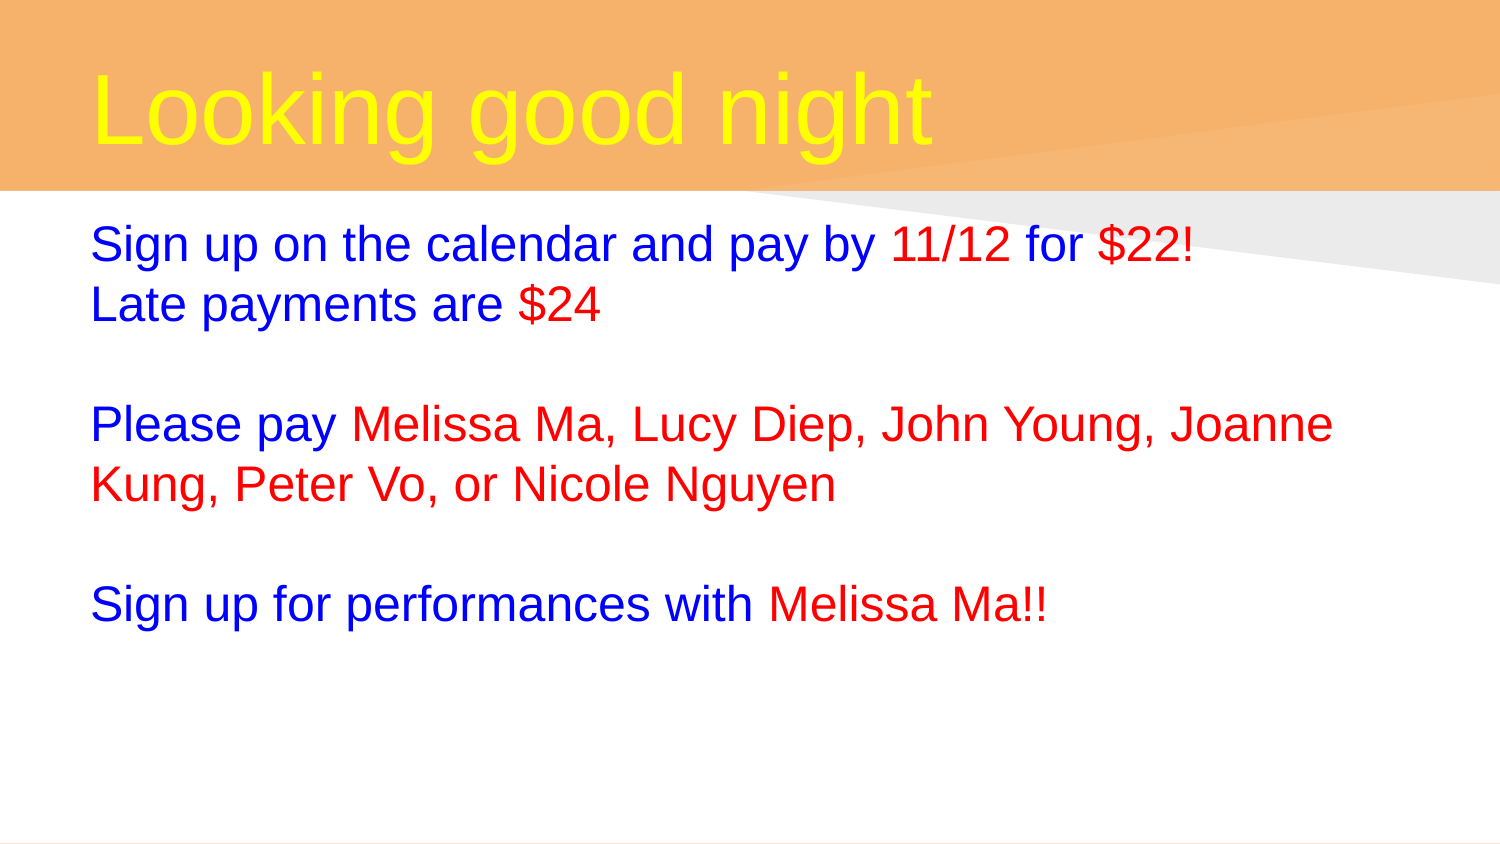

# Looking good night
Sign up on the calendar and pay by 11/12 for $22!
Late payments are $24

Please pay Melissa Ma, Lucy Diep, John Young, Joanne Kung, Peter Vo, or Nicole Nguyen

Sign up for performances with Melissa Ma!!